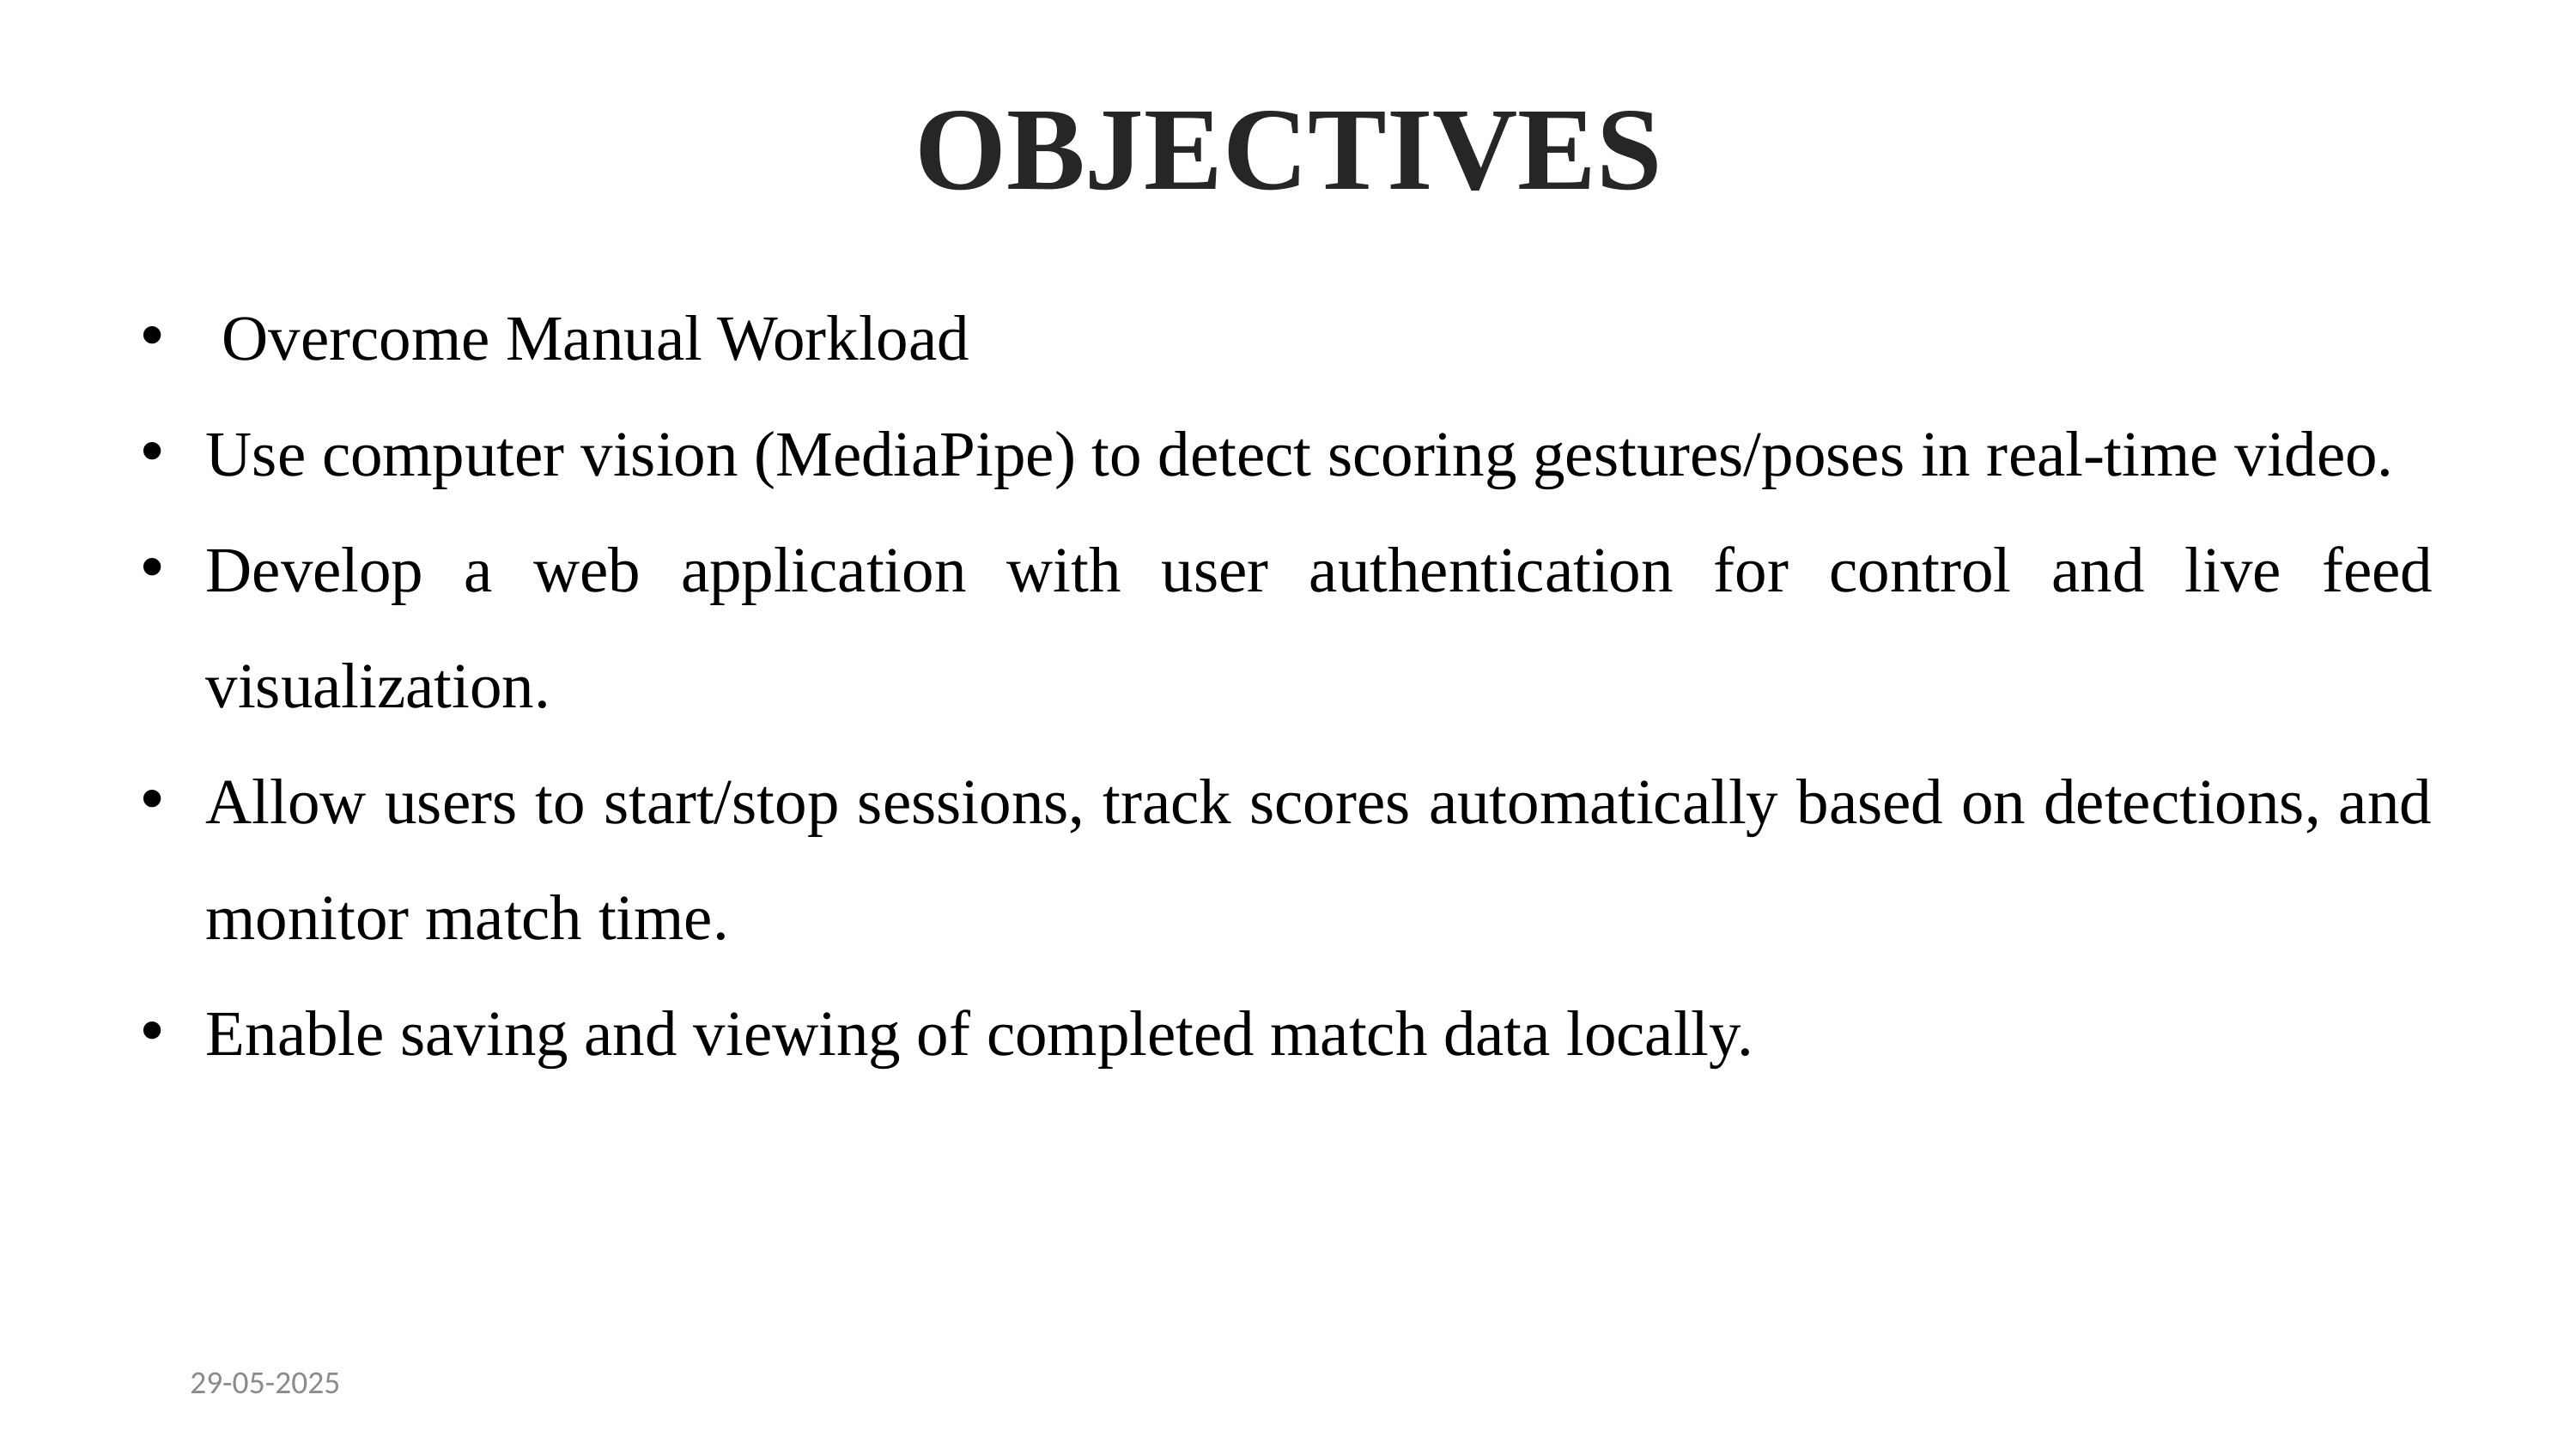

OBJECTIVES
Overcome Manual Workload
Use computer vision (MediaPipe) to detect scoring gestures/poses in real-time video.
Develop a web application with user authentication for control and live feed visualization.
Allow users to start/stop sessions, track scores automatically based on detections, and monitor match time.
Enable saving and viewing of completed match data locally.

29-05-2025
Dept. of CSE(Data Science)
4